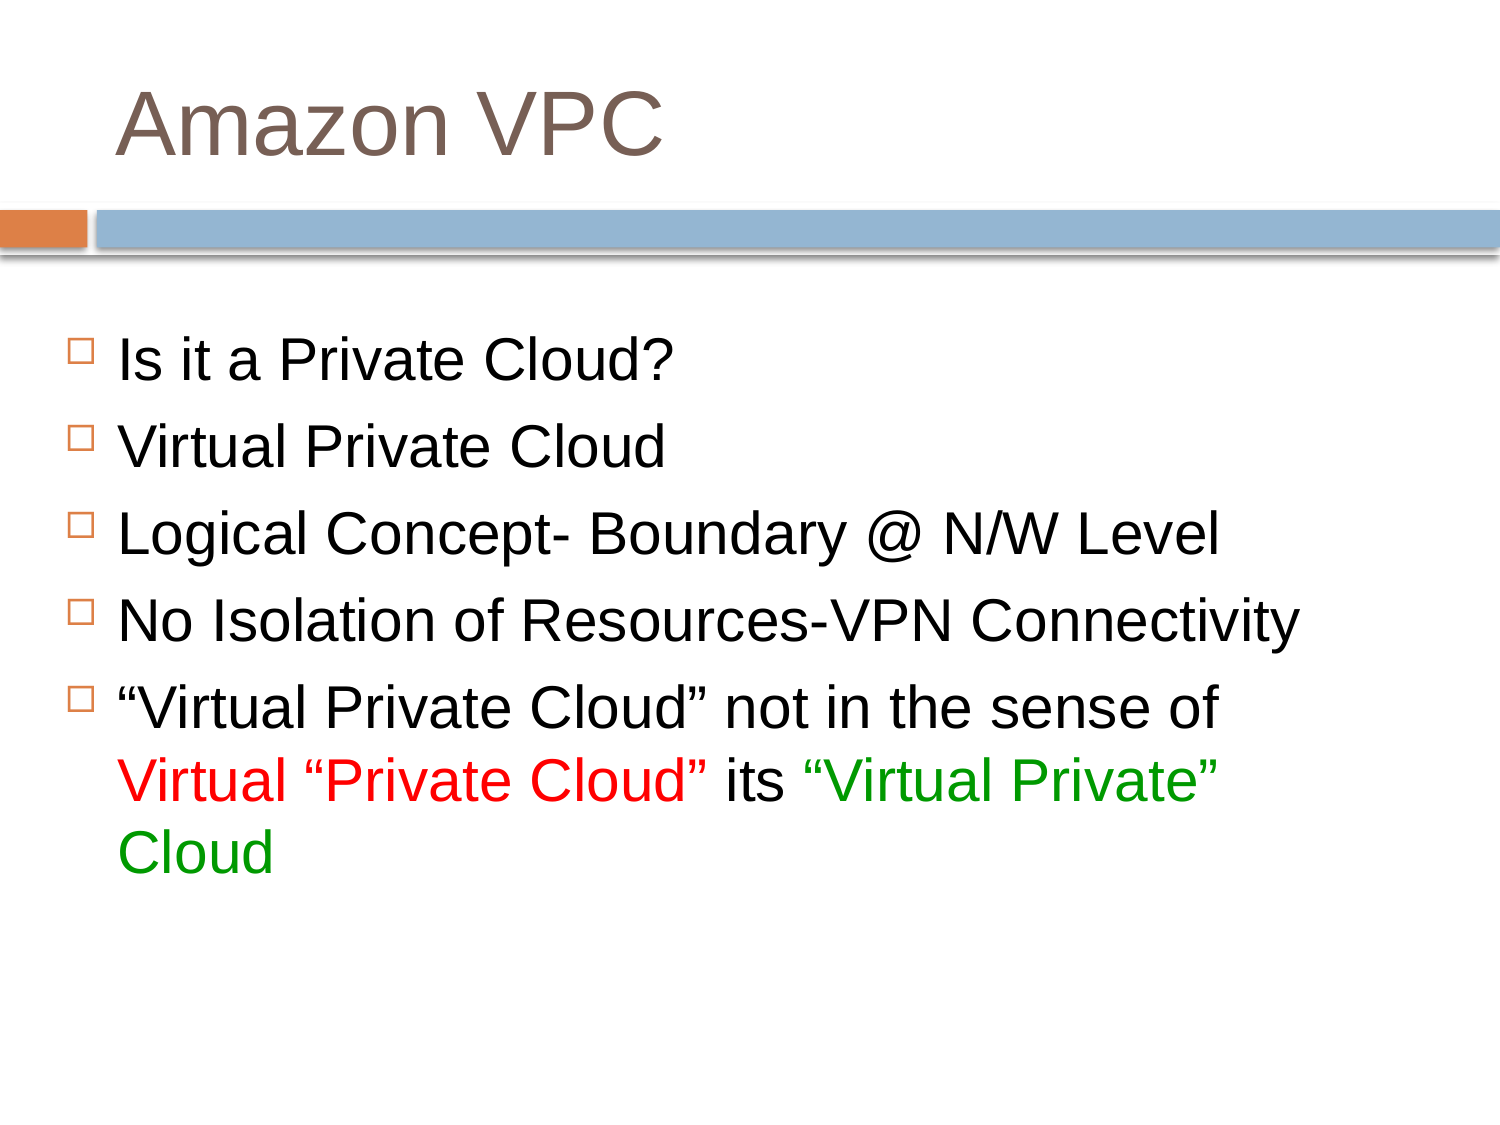

# Amazon VPC
Is it a Private Cloud?
Virtual Private Cloud
Logical Concept- Boundary @ N/W Level
No Isolation of Resources-VPN Connectivity
“Virtual Private Cloud” not in the sense of Virtual “Private Cloud” its “Virtual Private” Cloud